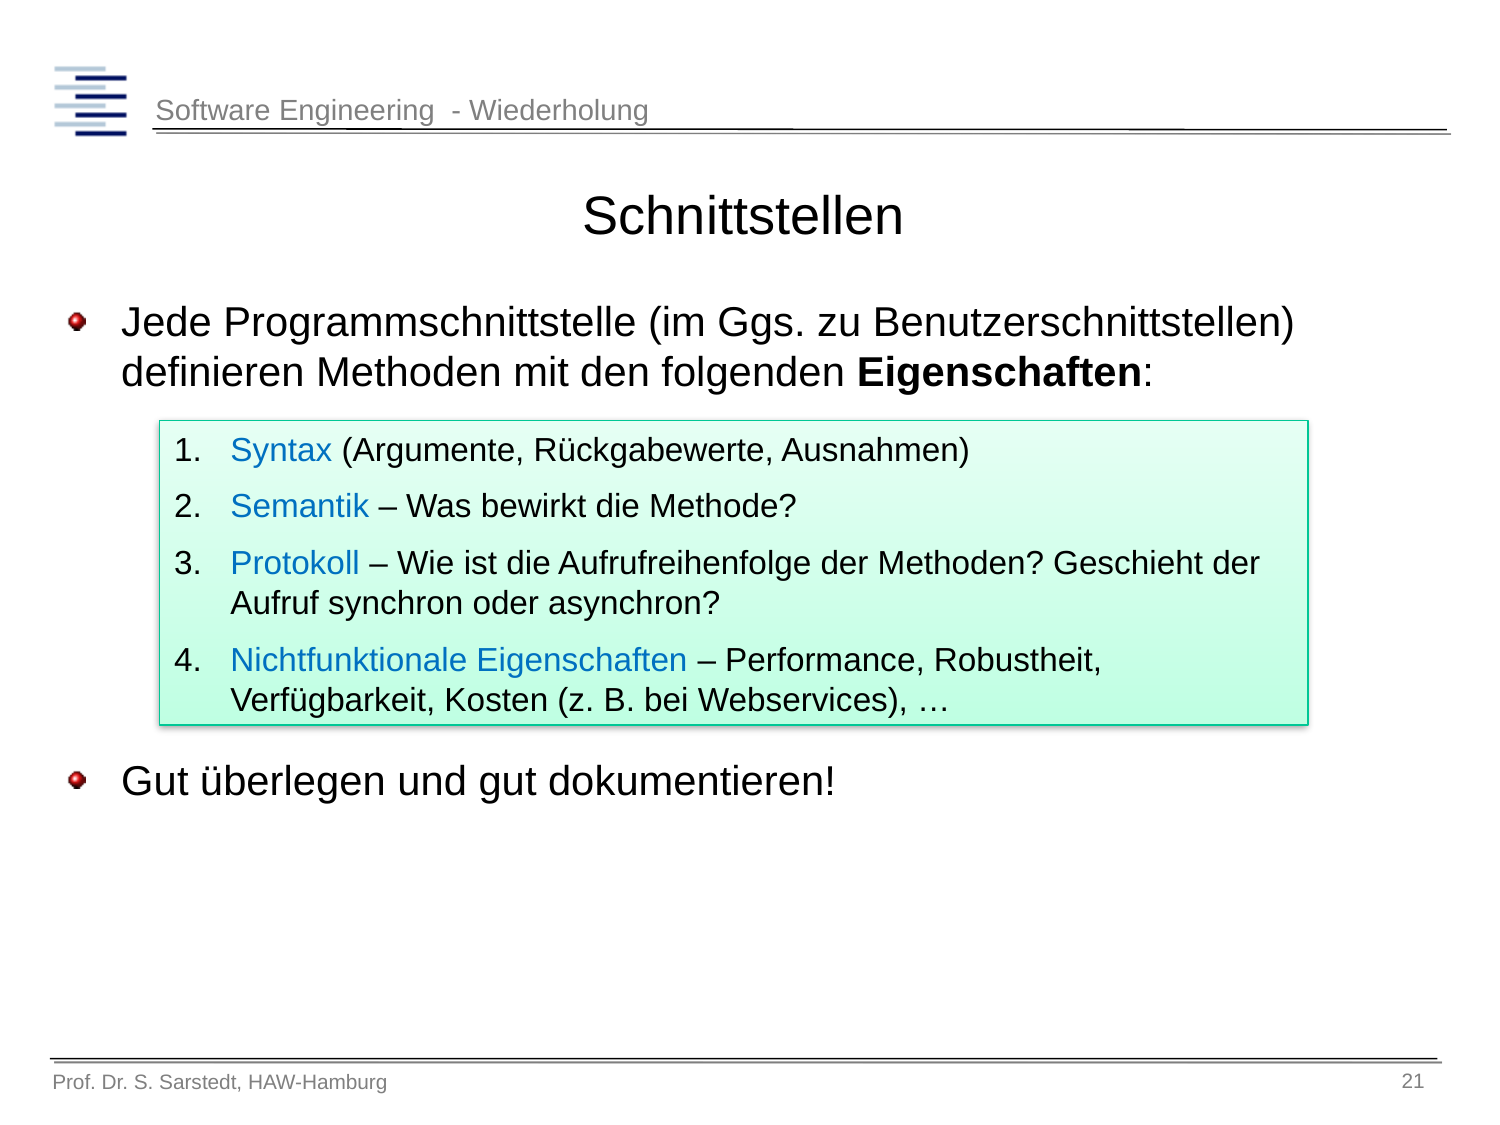

# Schnittstellen
Jede Programmschnittstelle (im Ggs. zu Benutzerschnittstellen) definieren Methoden mit den folgenden Eigenschaften:

Gut überlegen und gut dokumentieren!

Syntax (Argumente, Rückgabewerte, Ausnahmen)
Semantik – Was bewirkt die Methode?
Protokoll – Wie ist die Aufrufreihenfolge der Methoden? Geschieht der Aufruf synchron oder asynchron?
Nichtfunktionale Eigenschaften – Performance, Robustheit, Verfügbarkeit, Kosten (z. B. bei Webservices), …